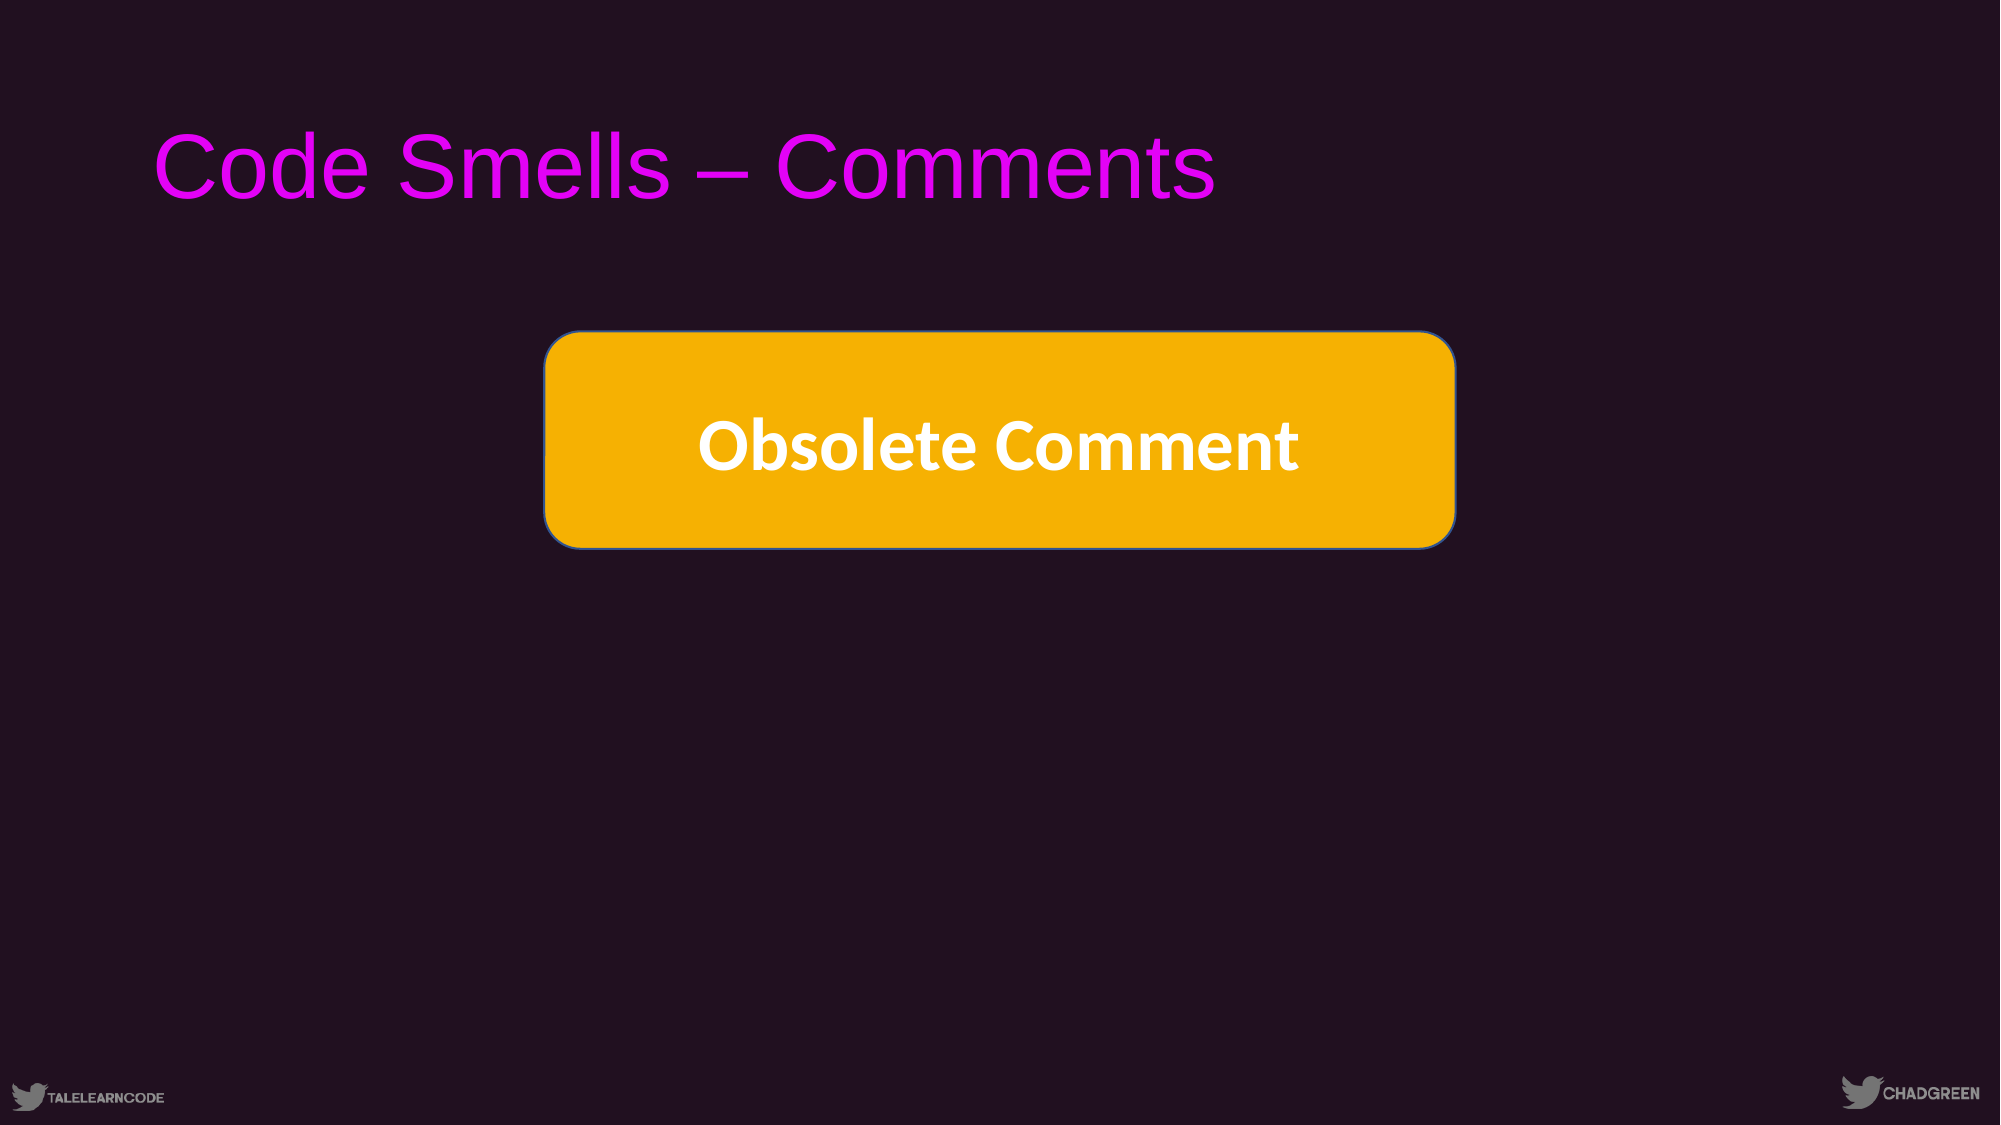

# Code Smells – Comments
Obsolete Comment